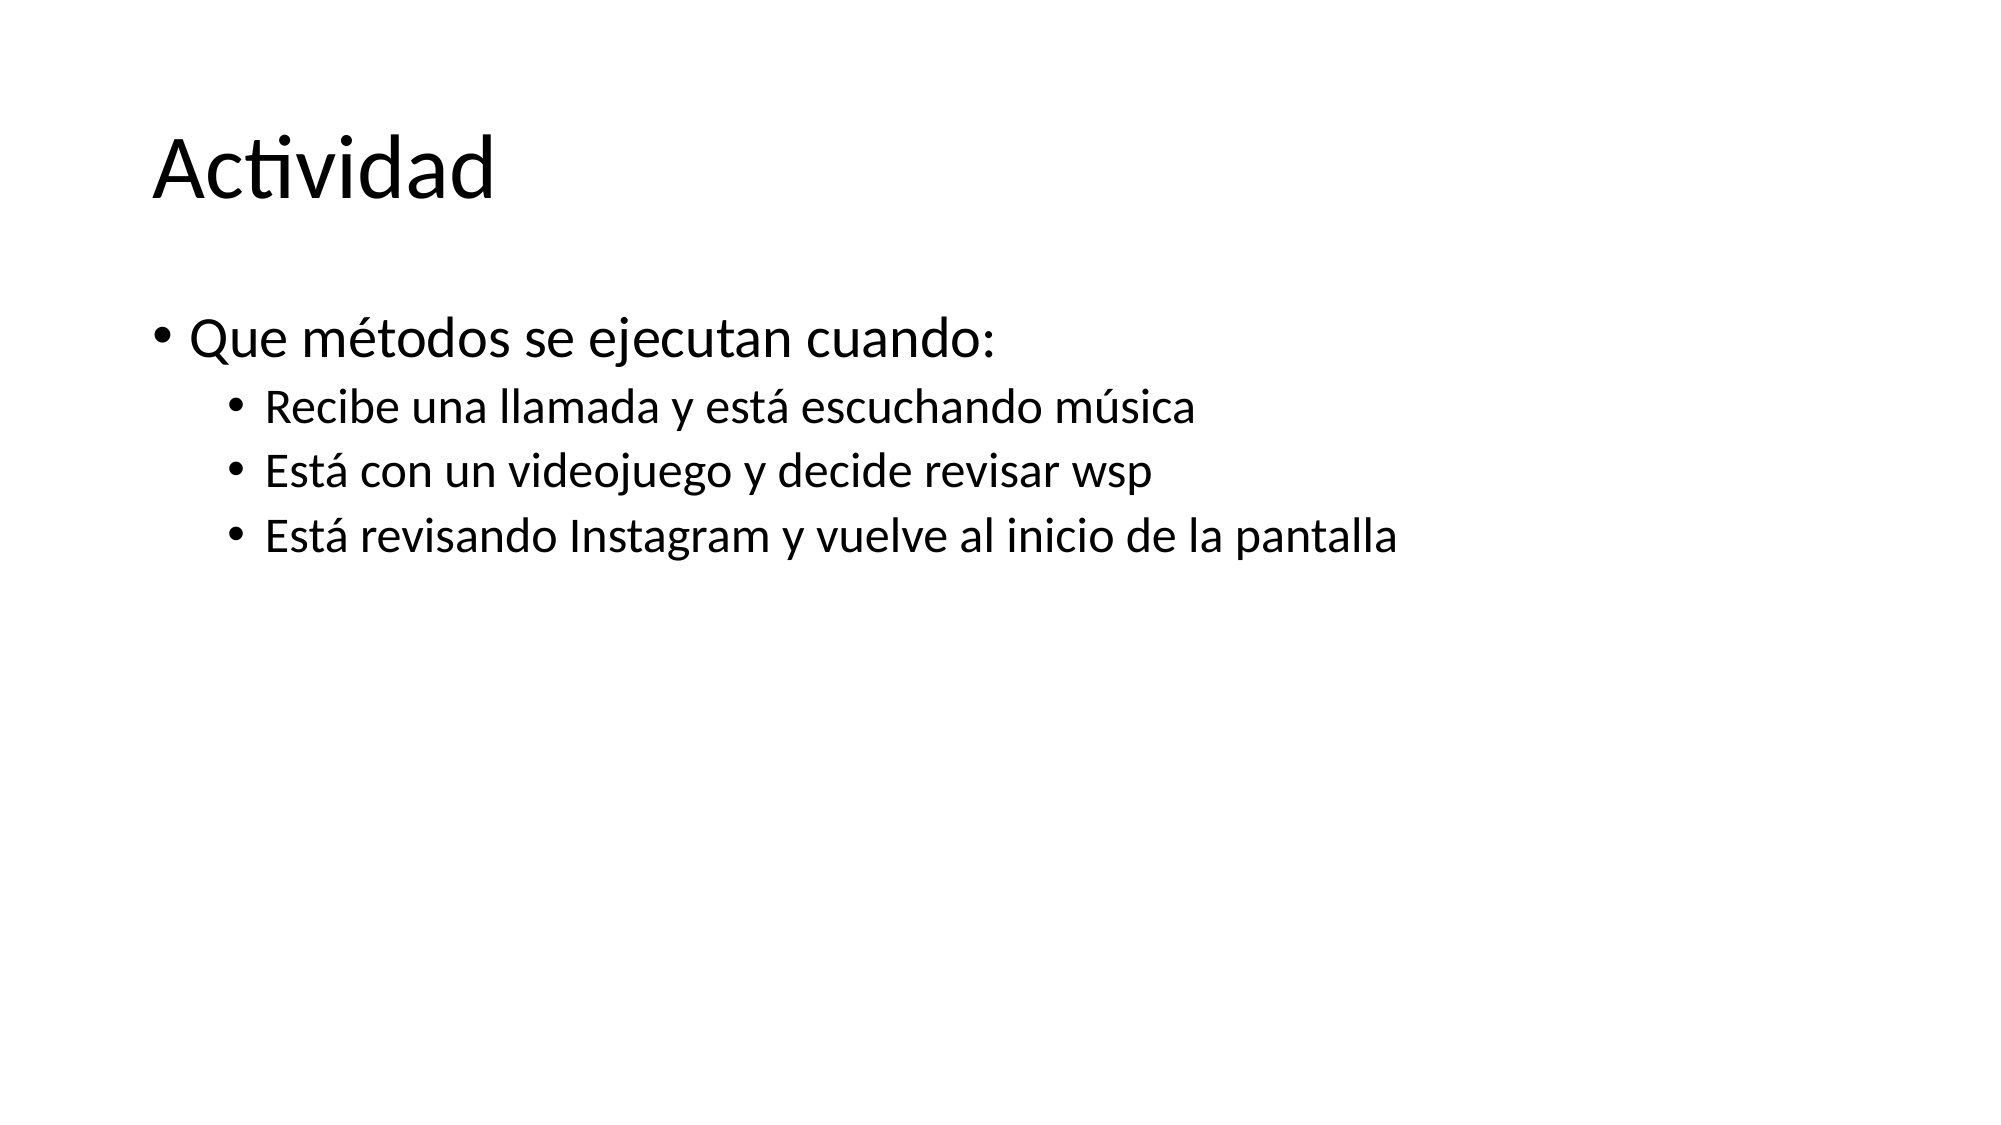

# Actividad
Que métodos se ejecutan cuando:
Recibe una llamada y está escuchando música
Está con un videojuego y decide revisar wsp
Está revisando Instagram y vuelve al inicio de la pantalla